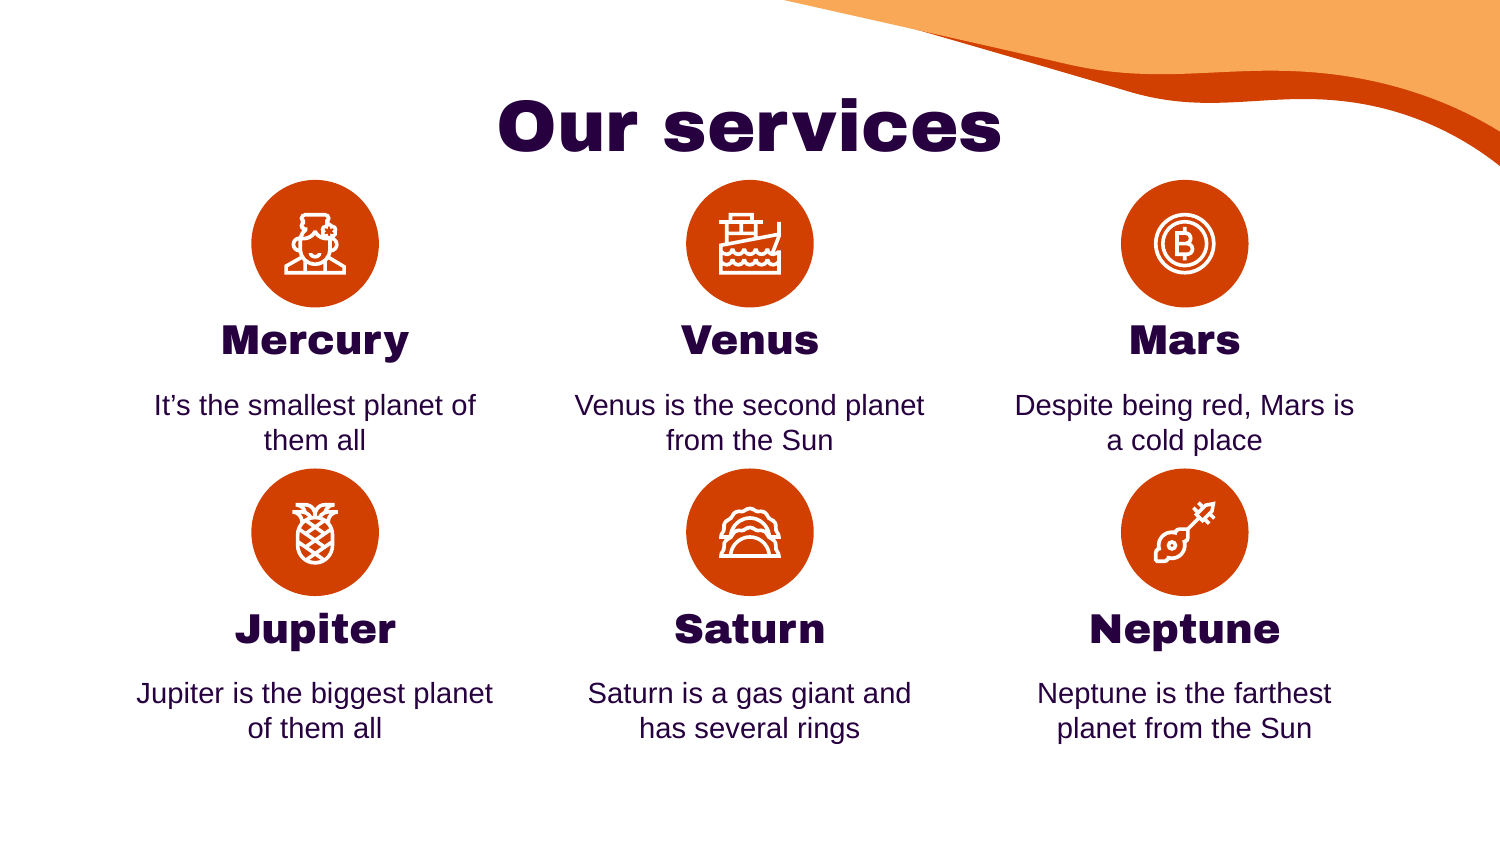

# Our services

Mercury
Venus
Mars
It’s the smallest planet of them all
Venus is the second planet from the Sun
Despite being red, Mars is a cold place

Jupiter
Saturn
Neptune
Jupiter is the biggest planet of them all
Saturn is a gas giant and has several rings
Neptune is the farthest planet from the Sun